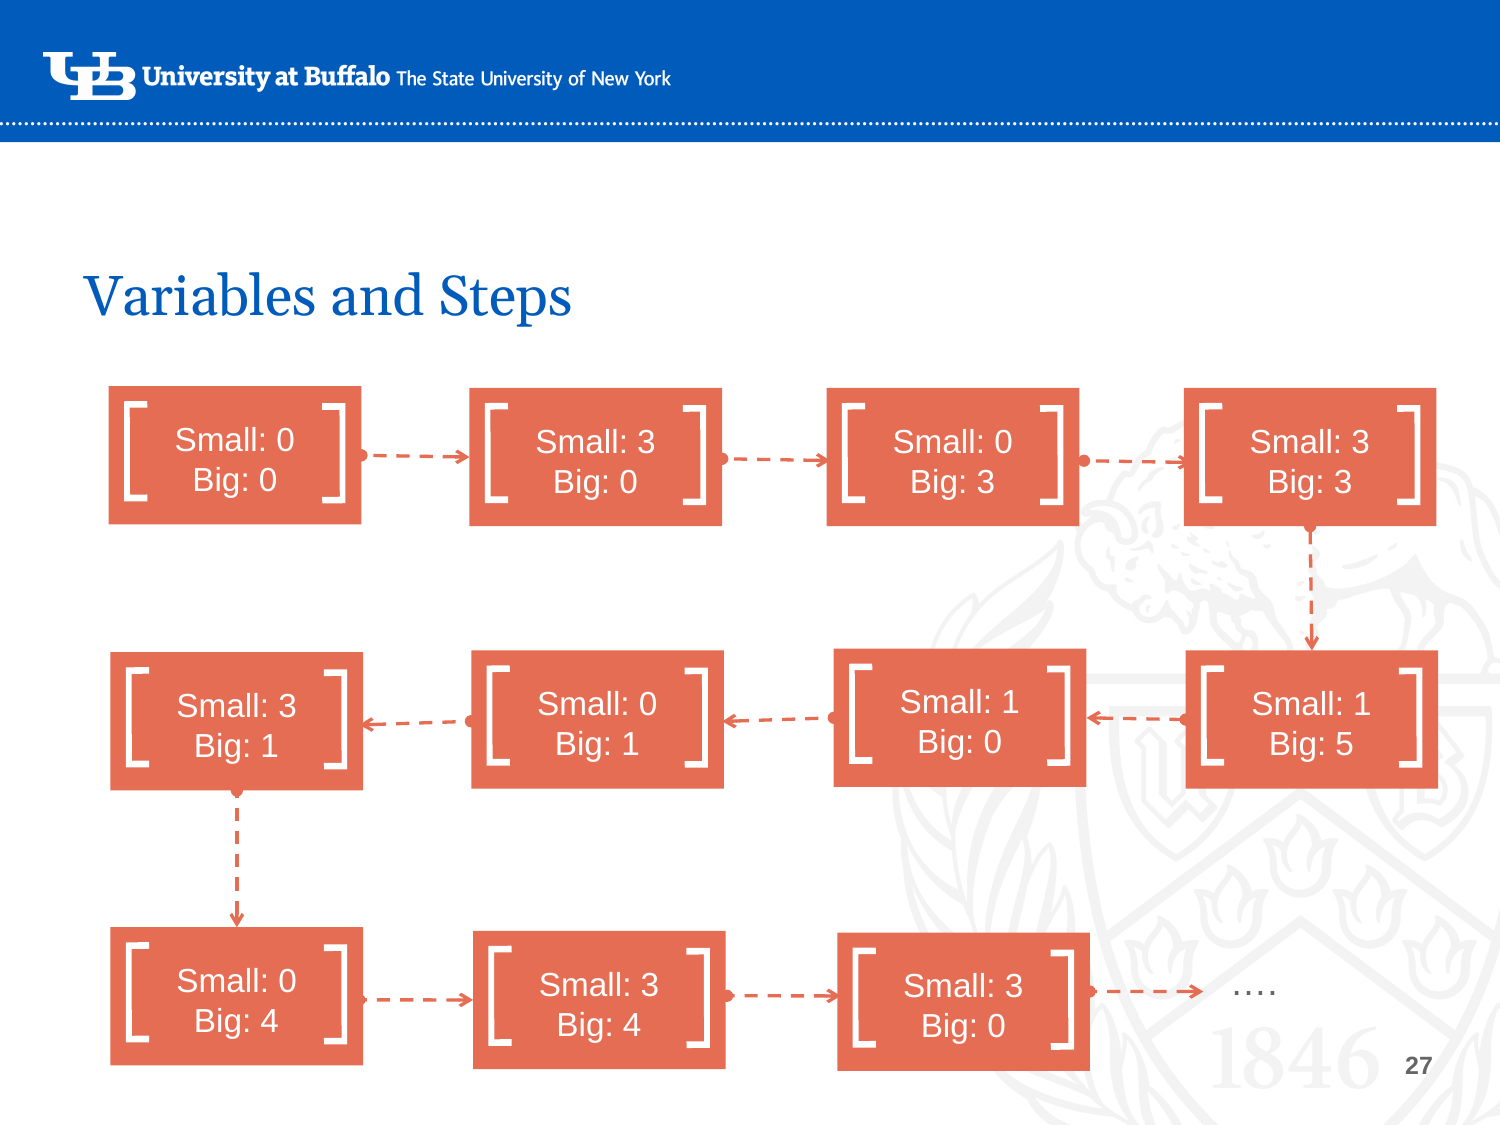

# Variables and Steps

Small: 0
Big: 0
Small: 0
Big: 3
Small: 3
Big: 3
Small: 3
Big: 0

Small: 1
Big: 0
Small: 0
Big: 1
Small: 1
Big: 5
Small: 3
Big: 1

….
Small: 0
Big: 4
Small: 3
Big: 4
Small: 3
Big: 0